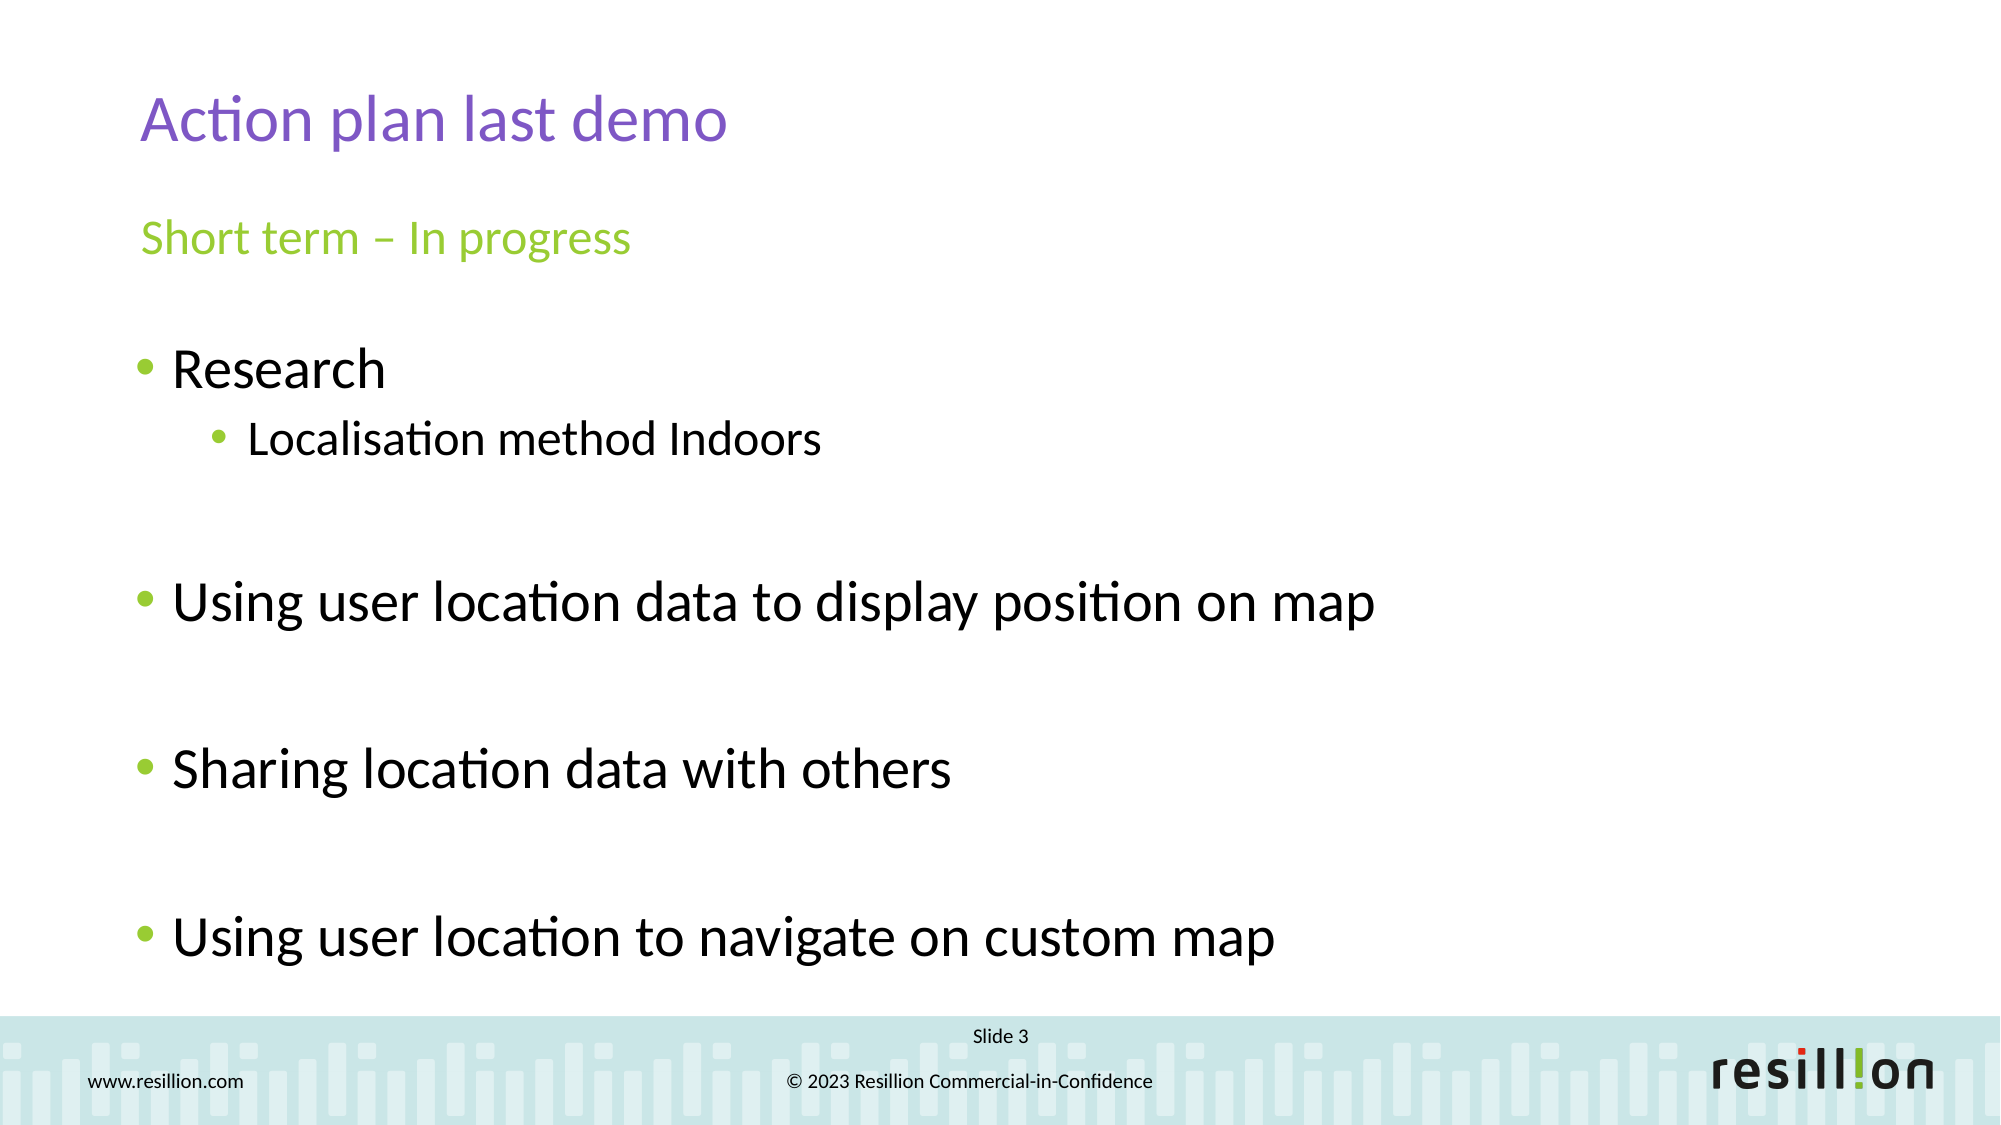

Action plan last demo
Short term – In progress

Research
Localisation method Indoors

Using user location data to display position on map

Sharing location data with others

Using user location to navigate on custom map